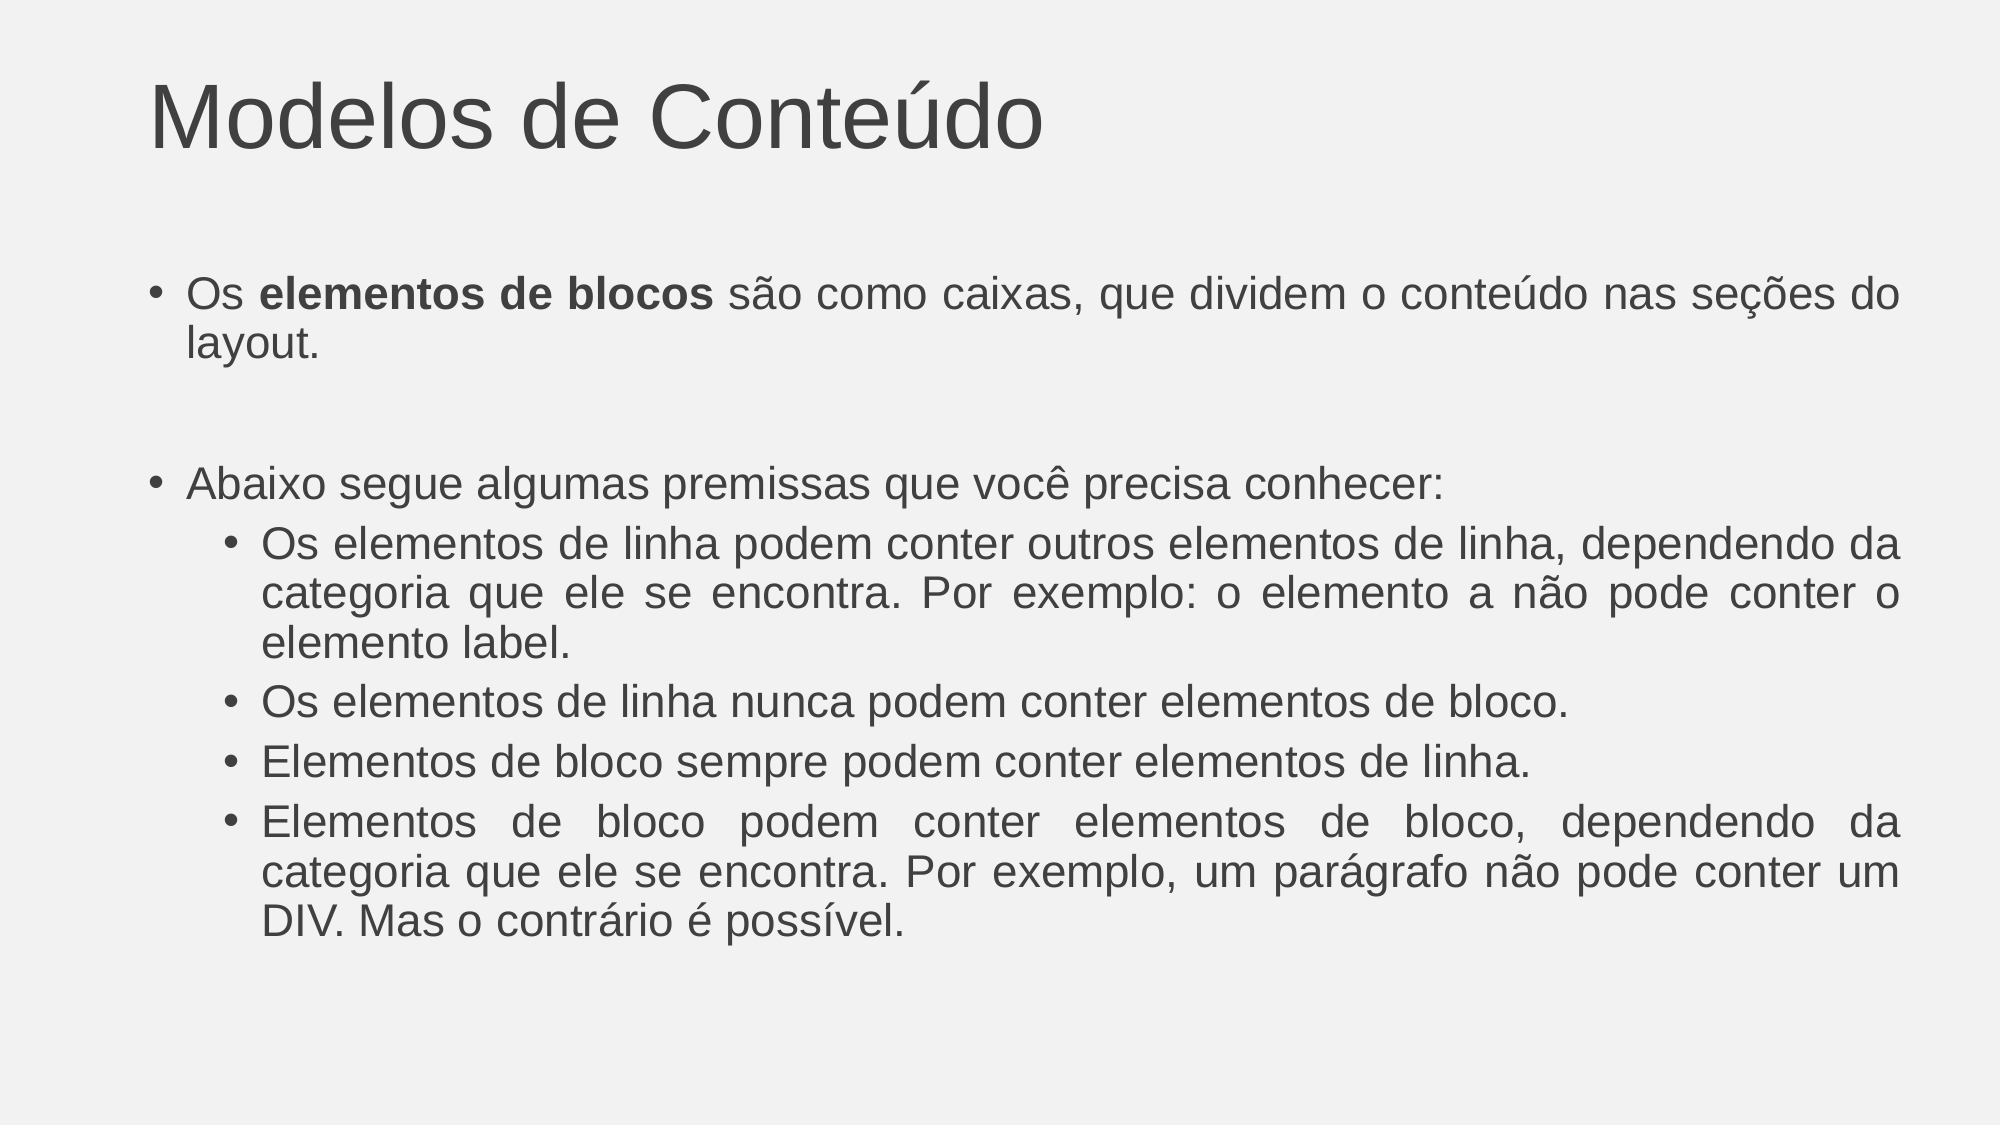

# Modelos de Conteúdo
Os elementos de blocos são como caixas, que dividem o conteúdo nas seções do layout.

Abaixo segue algumas premissas que você precisa conhecer:
Os elementos de linha podem conter outros elementos de linha, dependendo da categoria que ele se encontra. Por exemplo: o elemento a não pode conter o elemento label.
Os elementos de linha nunca podem conter elementos de bloco.
Elementos de bloco sempre podem conter elementos de linha.
Elementos de bloco podem conter elementos de bloco, dependendo da categoria que ele se encontra. Por exemplo, um parágrafo não pode conter um DIV. Mas o contrário é possível.